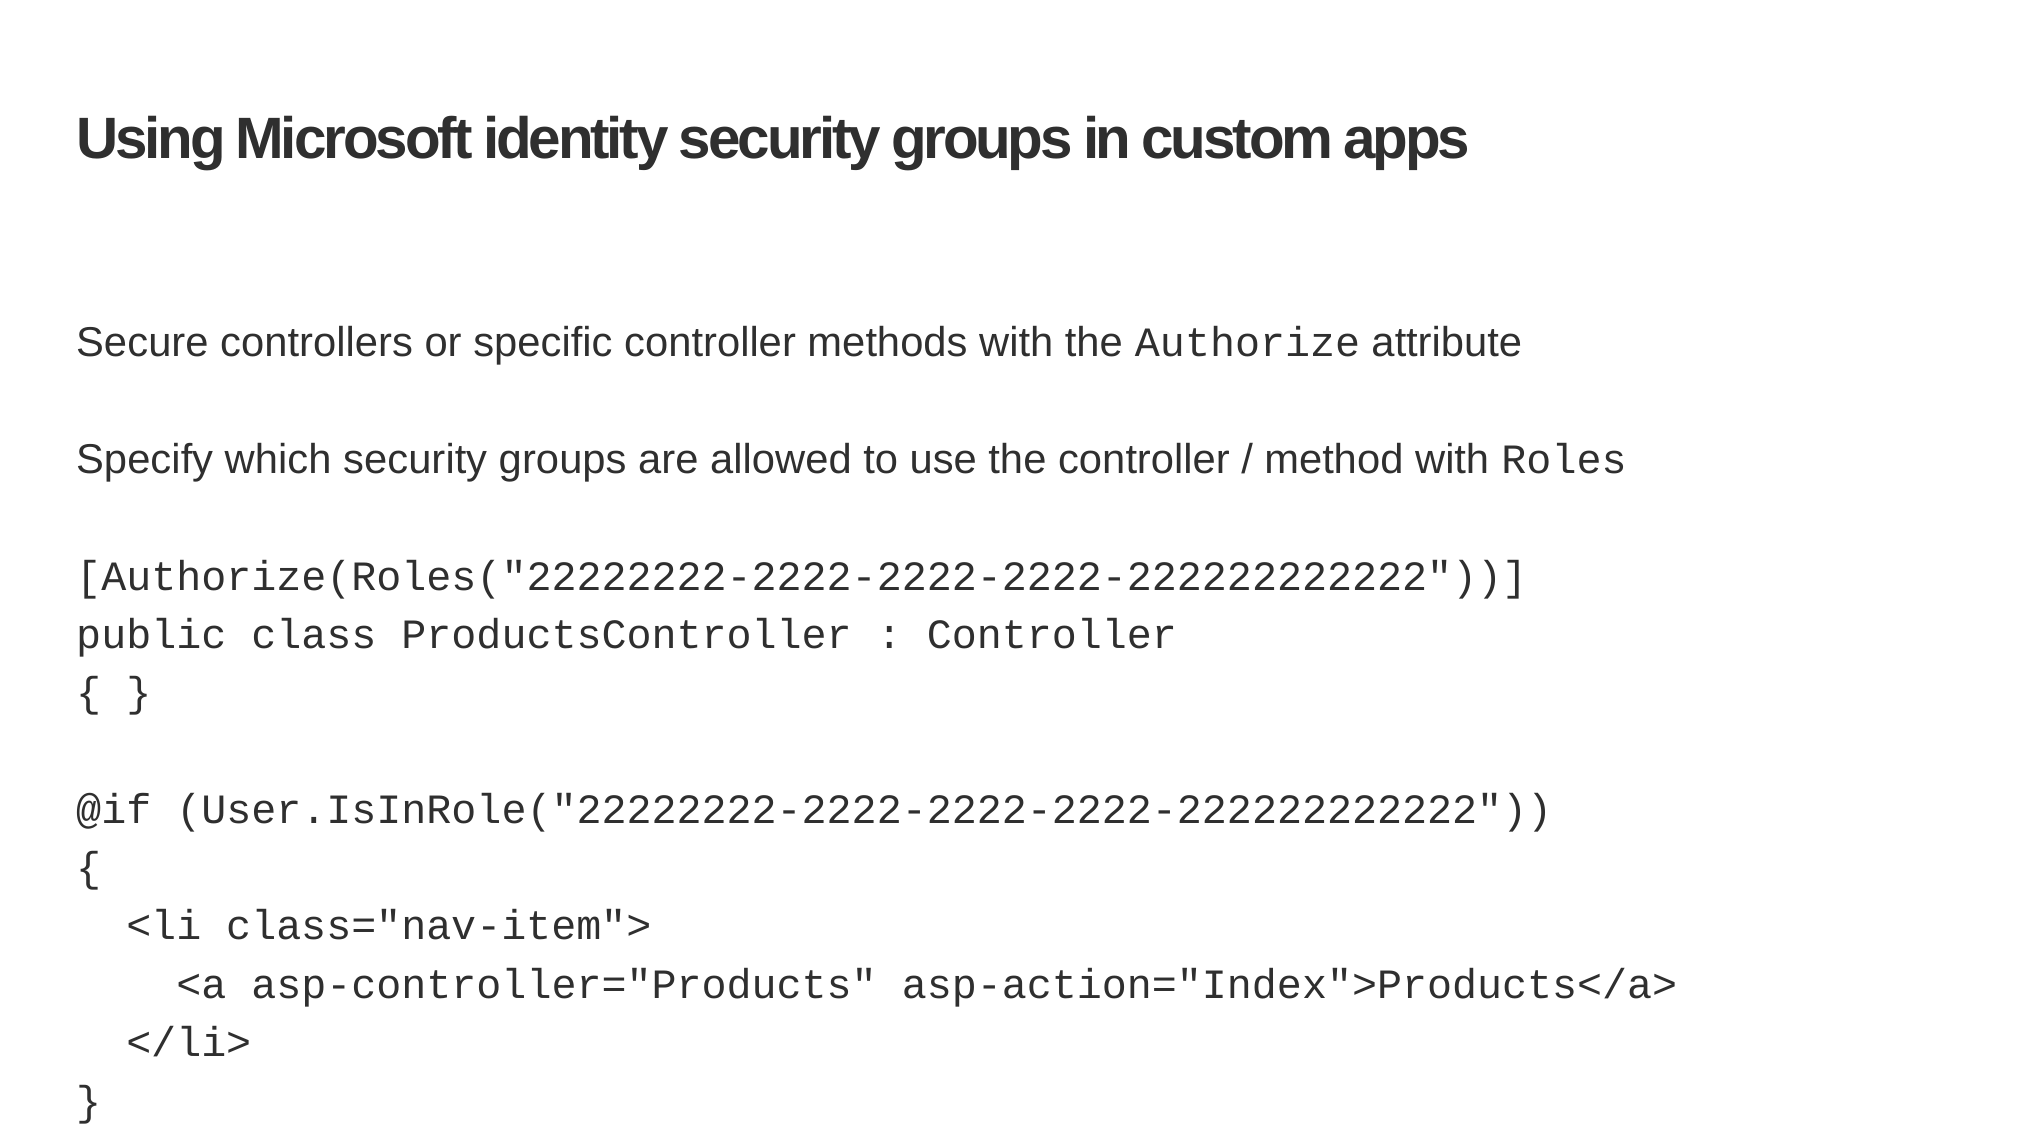

# Using Microsoft identity security groups in custom apps
Secure controllers or specific controller methods with the Authorize attribute

Specify which security groups are allowed to use the controller / method with Roles

[Authorize(Roles("22222222-2222-2222-2222-222222222222"))]
public class ProductsController : Controller
{ }

@if (User.IsInRole("22222222-2222-2222-2222-222222222222"))
{
  <li class="nav-item">
    <a asp-controller="Products" asp-action="Index">Products</a>
  </li>
}